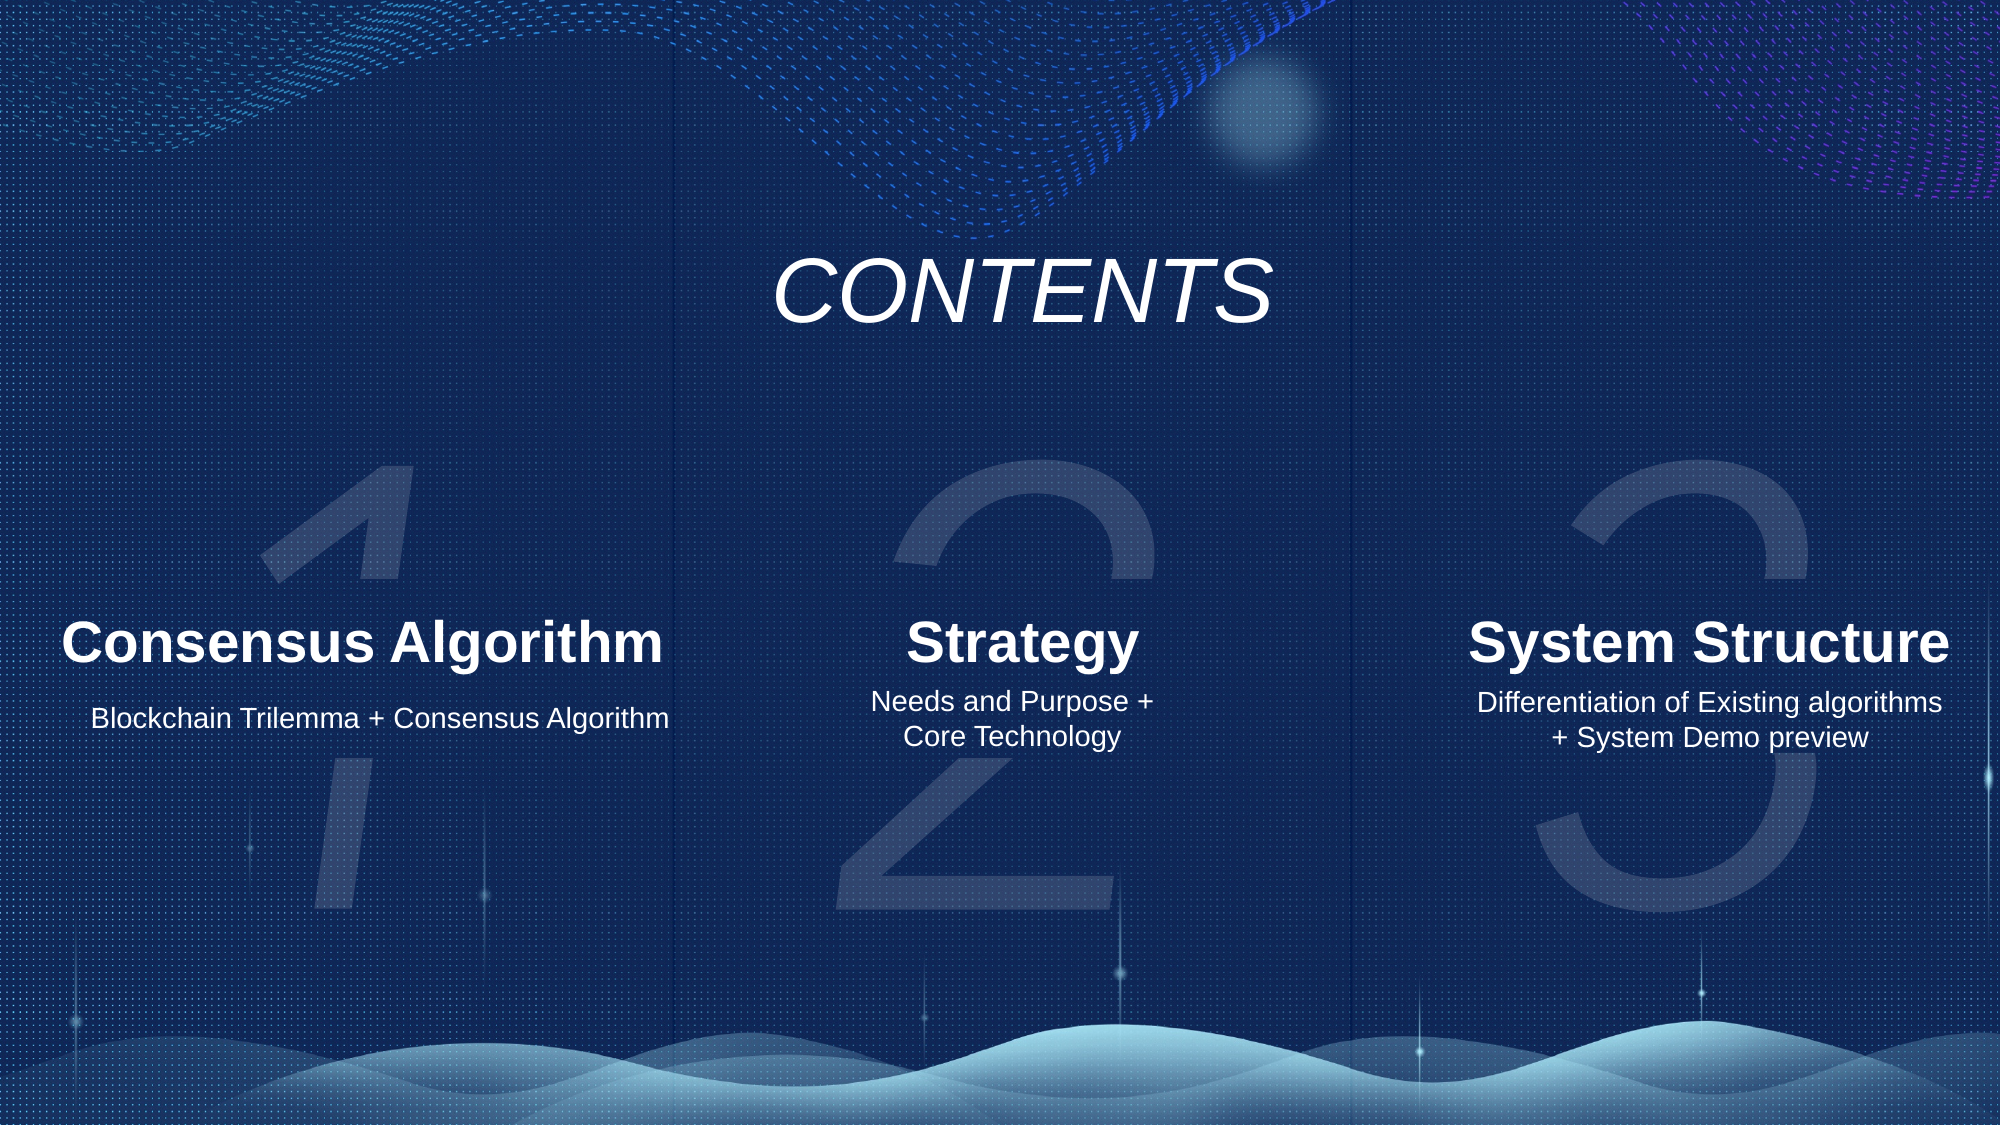

CONTENTS

Consensus Algorithm
Strategy
System Structure
Needs and Purpose +
Core Technology
Differentiation of Existing algorithms
+ System Demo preview
Blockchain Trilemma + Consensus Algorithm